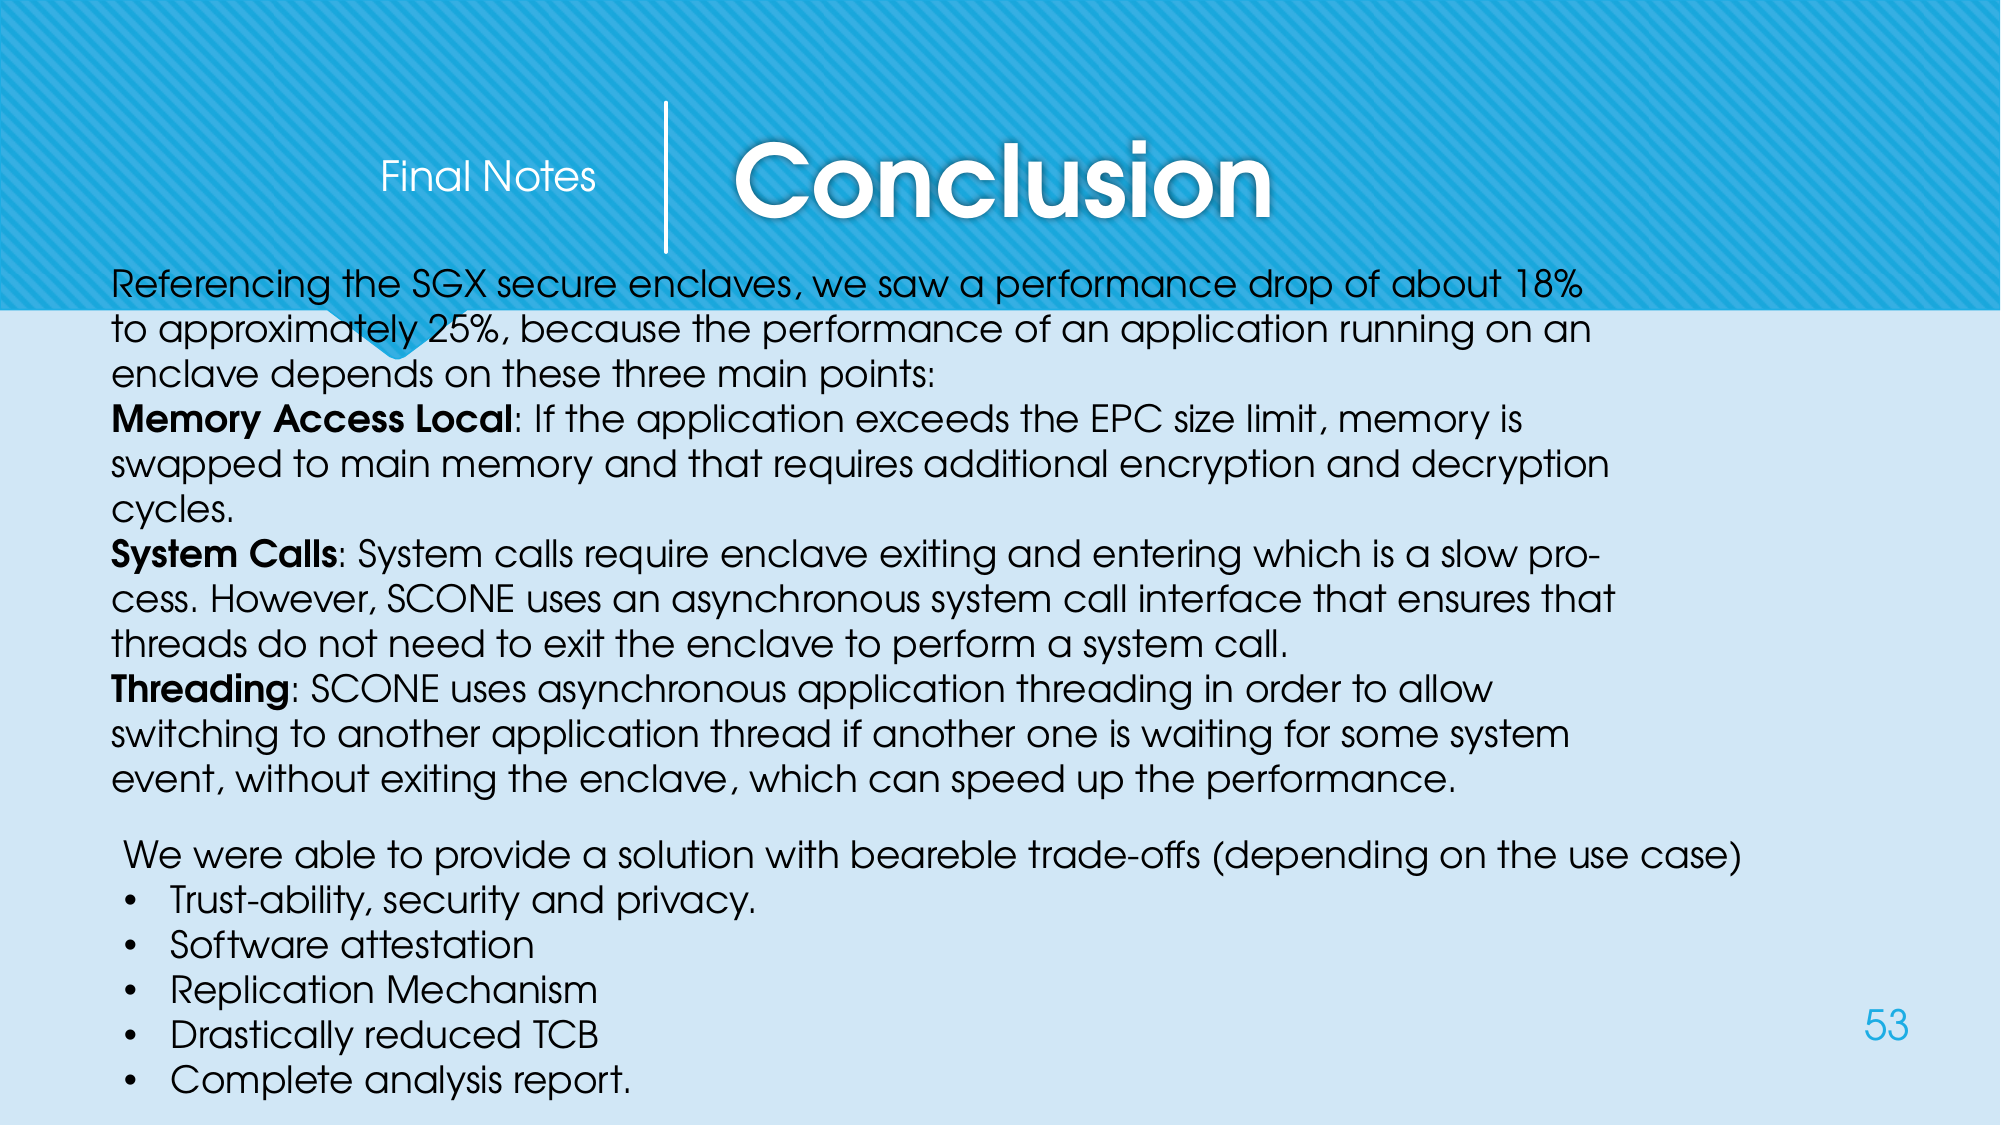

Final Notes
# Conclusion
Referencing the SGX secure enclaves, we saw a performance drop of about 18% to approximately 25%, because the performance of an application running on an enclave depends on these three main points:
Memory Access Local: If the application exceeds the EPC size limit, memory is swapped to main memory and that requires additional encryption and decryption cycles.
System Calls: System calls require enclave exiting and entering which is a slow pro- cess. However, SCONE uses an asynchronous system call interface that ensures that threads do not need to exit the enclave to perform a system call.
Threading: SCONE uses asynchronous application threading in order to allow switching to another application thread if another one is waiting for some system event, without exiting the enclave, which can speed up the performance.
We were able to provide a solution with beareble trade-offs (depending on the use case)
Trust-ability, security and privacy.
Software attestation
Replication Mechanism
Drastically reduced TCB
Complete analysis report.

53